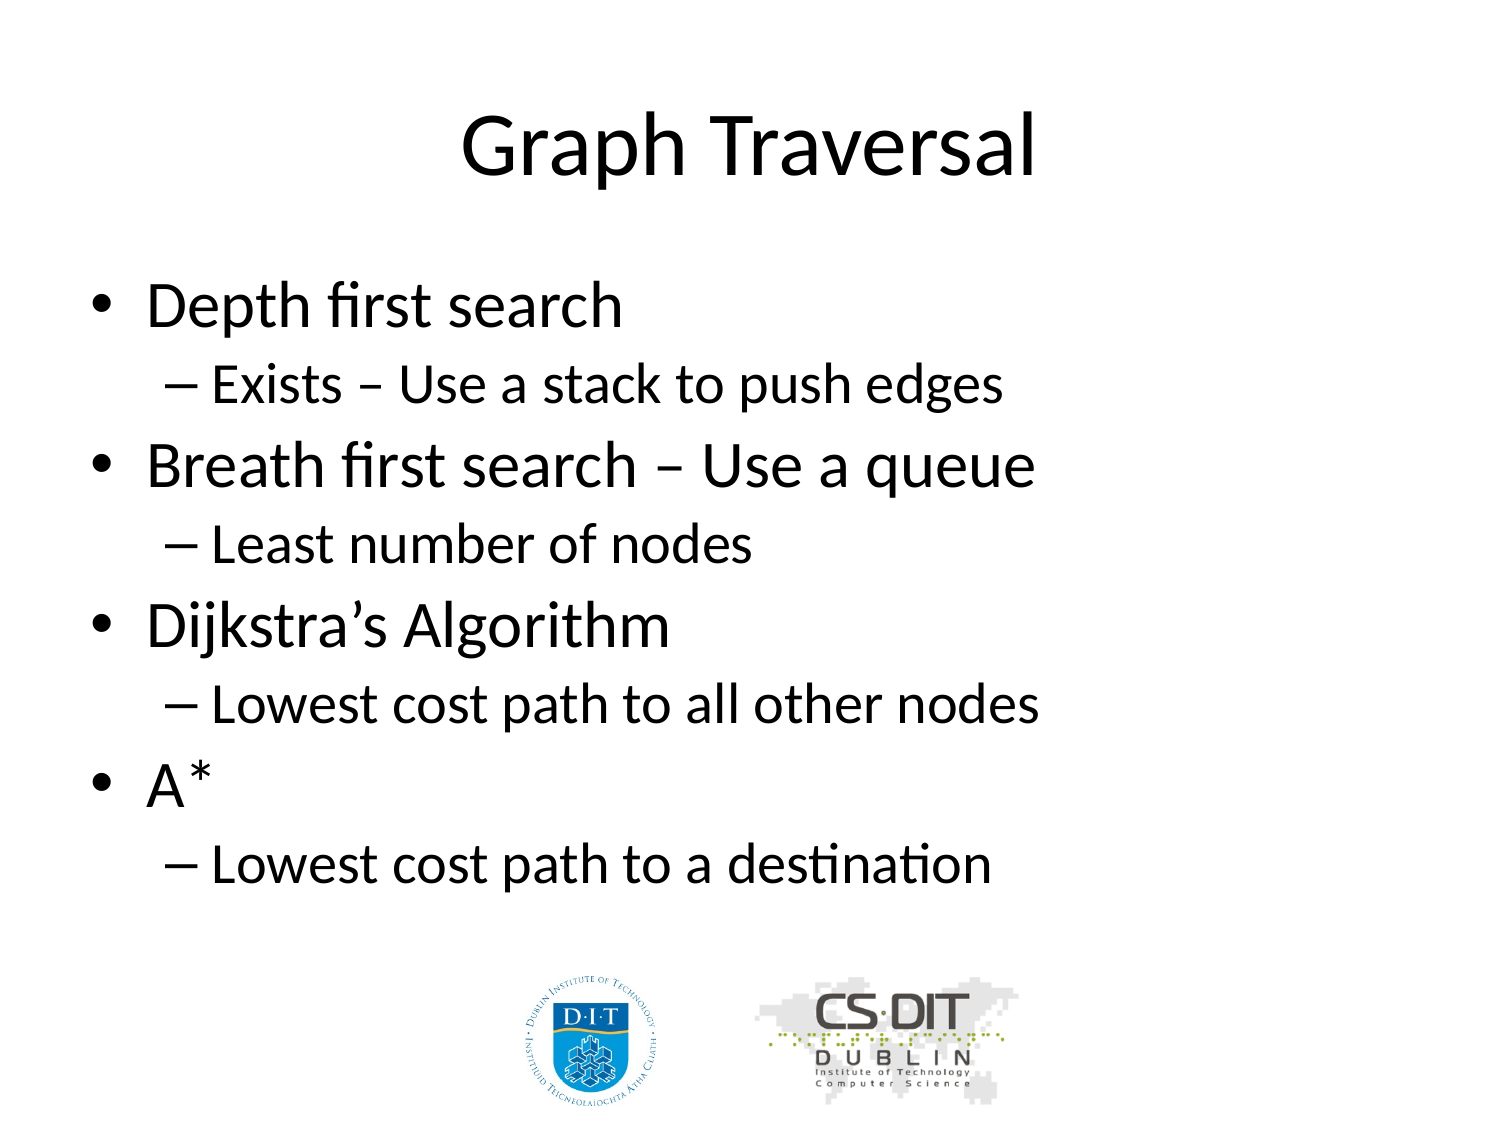

# Graph Traversal
Depth first search
Exists – Use a stack to push edges
Breath first search – Use a queue
Least number of nodes
Dijkstra’s Algorithm
Lowest cost path to all other nodes
A*
Lowest cost path to a destination